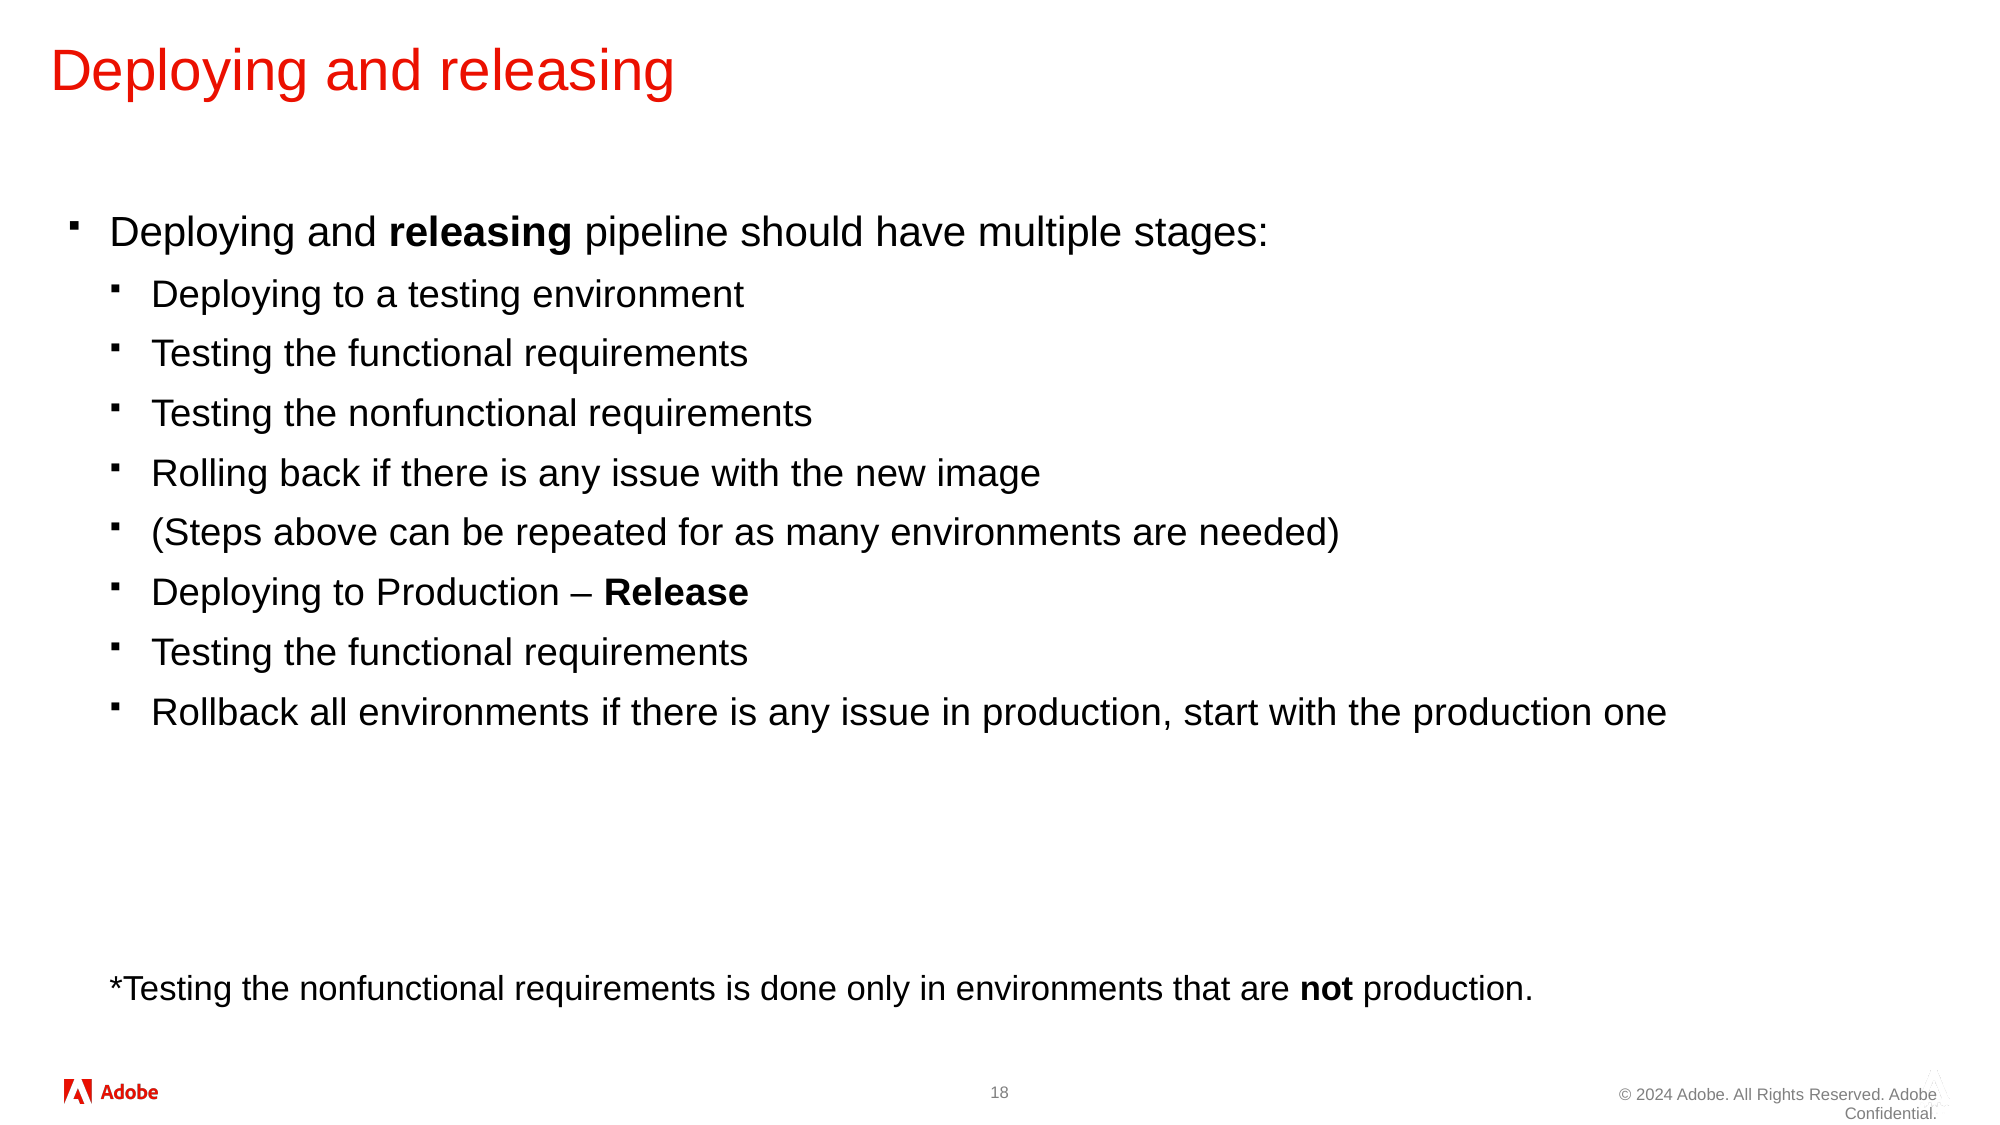

# Deploying and releasing
Deploying and releasing pipeline should have multiple stages:
Deploying to a testing environment
Testing the functional requirements
Testing the nonfunctional requirements
Rolling back if there is any issue with the new image
(Steps above can be repeated for as many environments are needed)
Deploying to Production – Release
Testing the functional requirements
Rollback all environments if there is any issue in production, start with the production one

*Testing the nonfunctional requirements is done only in environments that are not production.
18